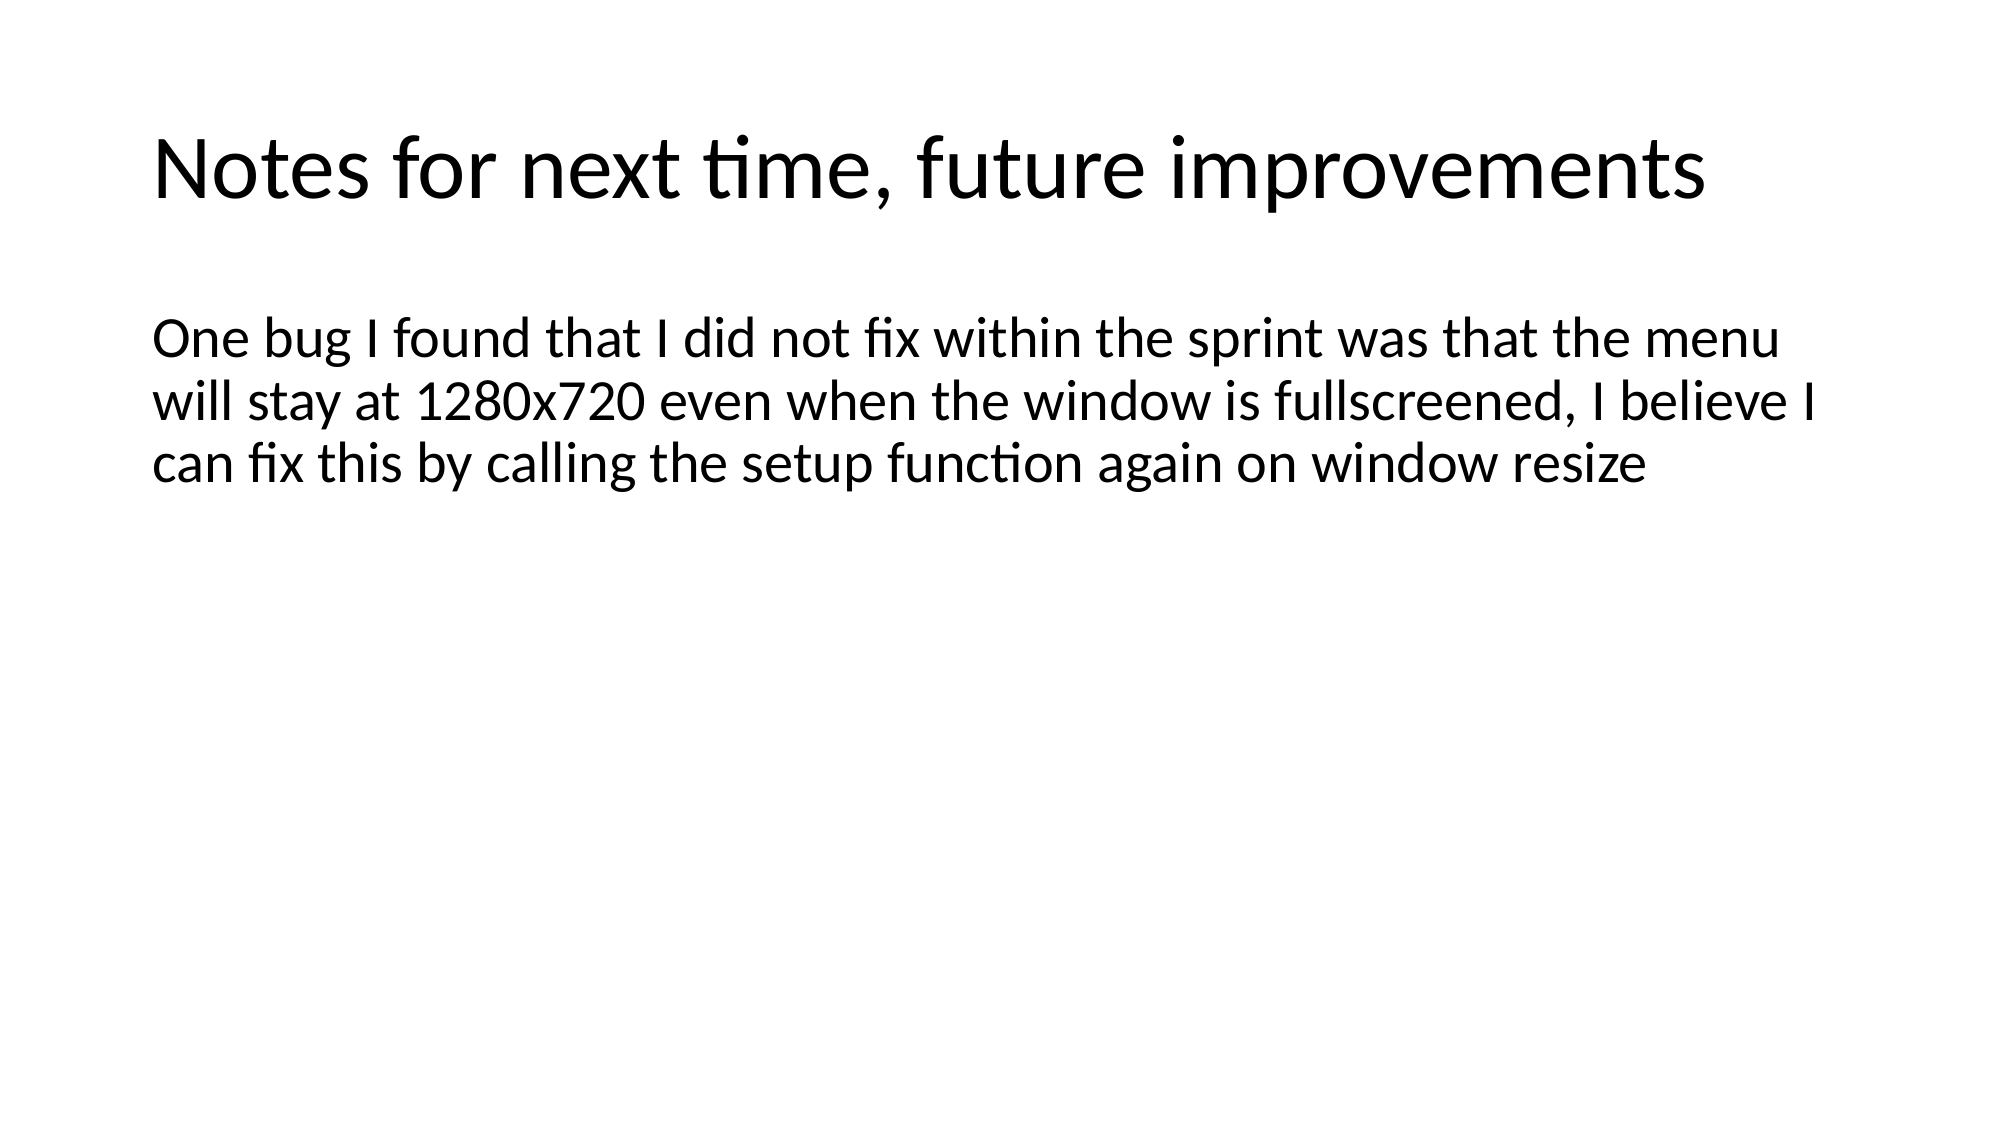

# Notes for next time, future improvements
One bug I found that I did not fix within the sprint was that the menu will stay at 1280x720 even when the window is fullscreened, I believe I can fix this by calling the setup function again on window resize